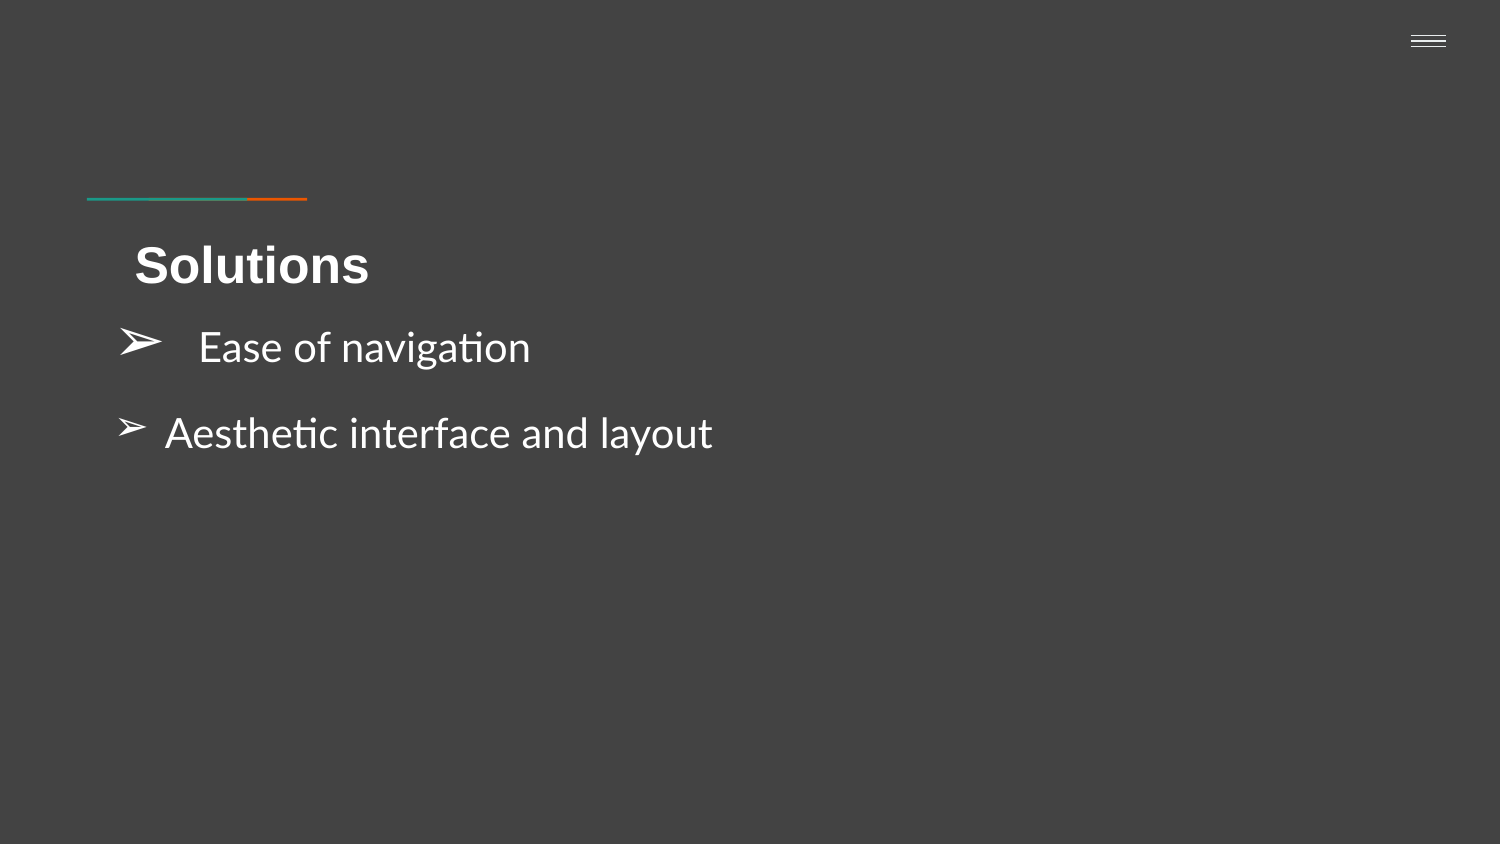

# Solutions
  Ease of navigation
Aesthetic interface and layout